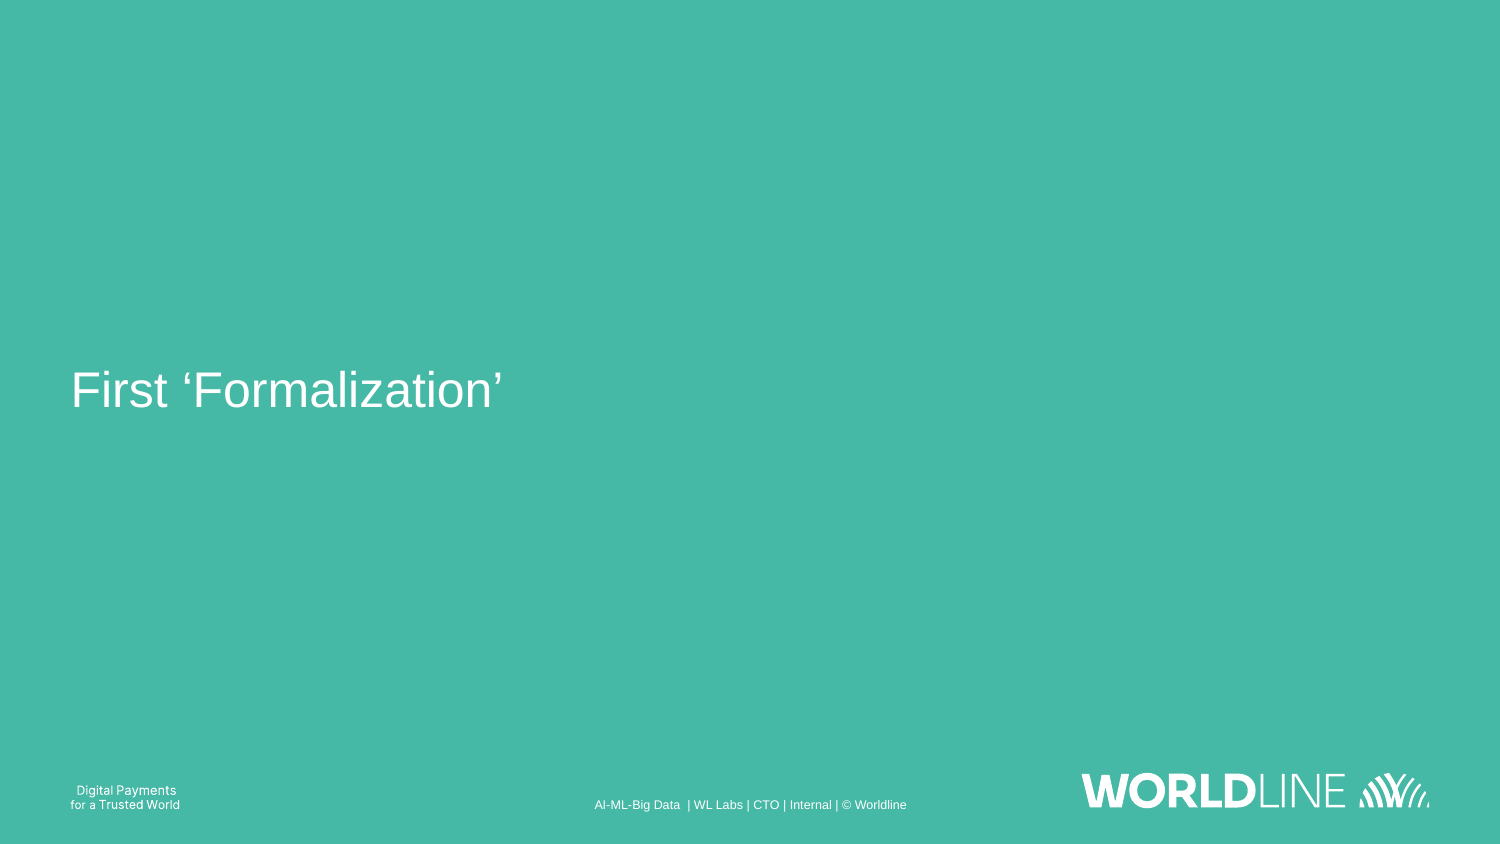

# First ‘Formalization’
AI-ML-Big Data  | WL Labs | CTO | Internal | © Worldline